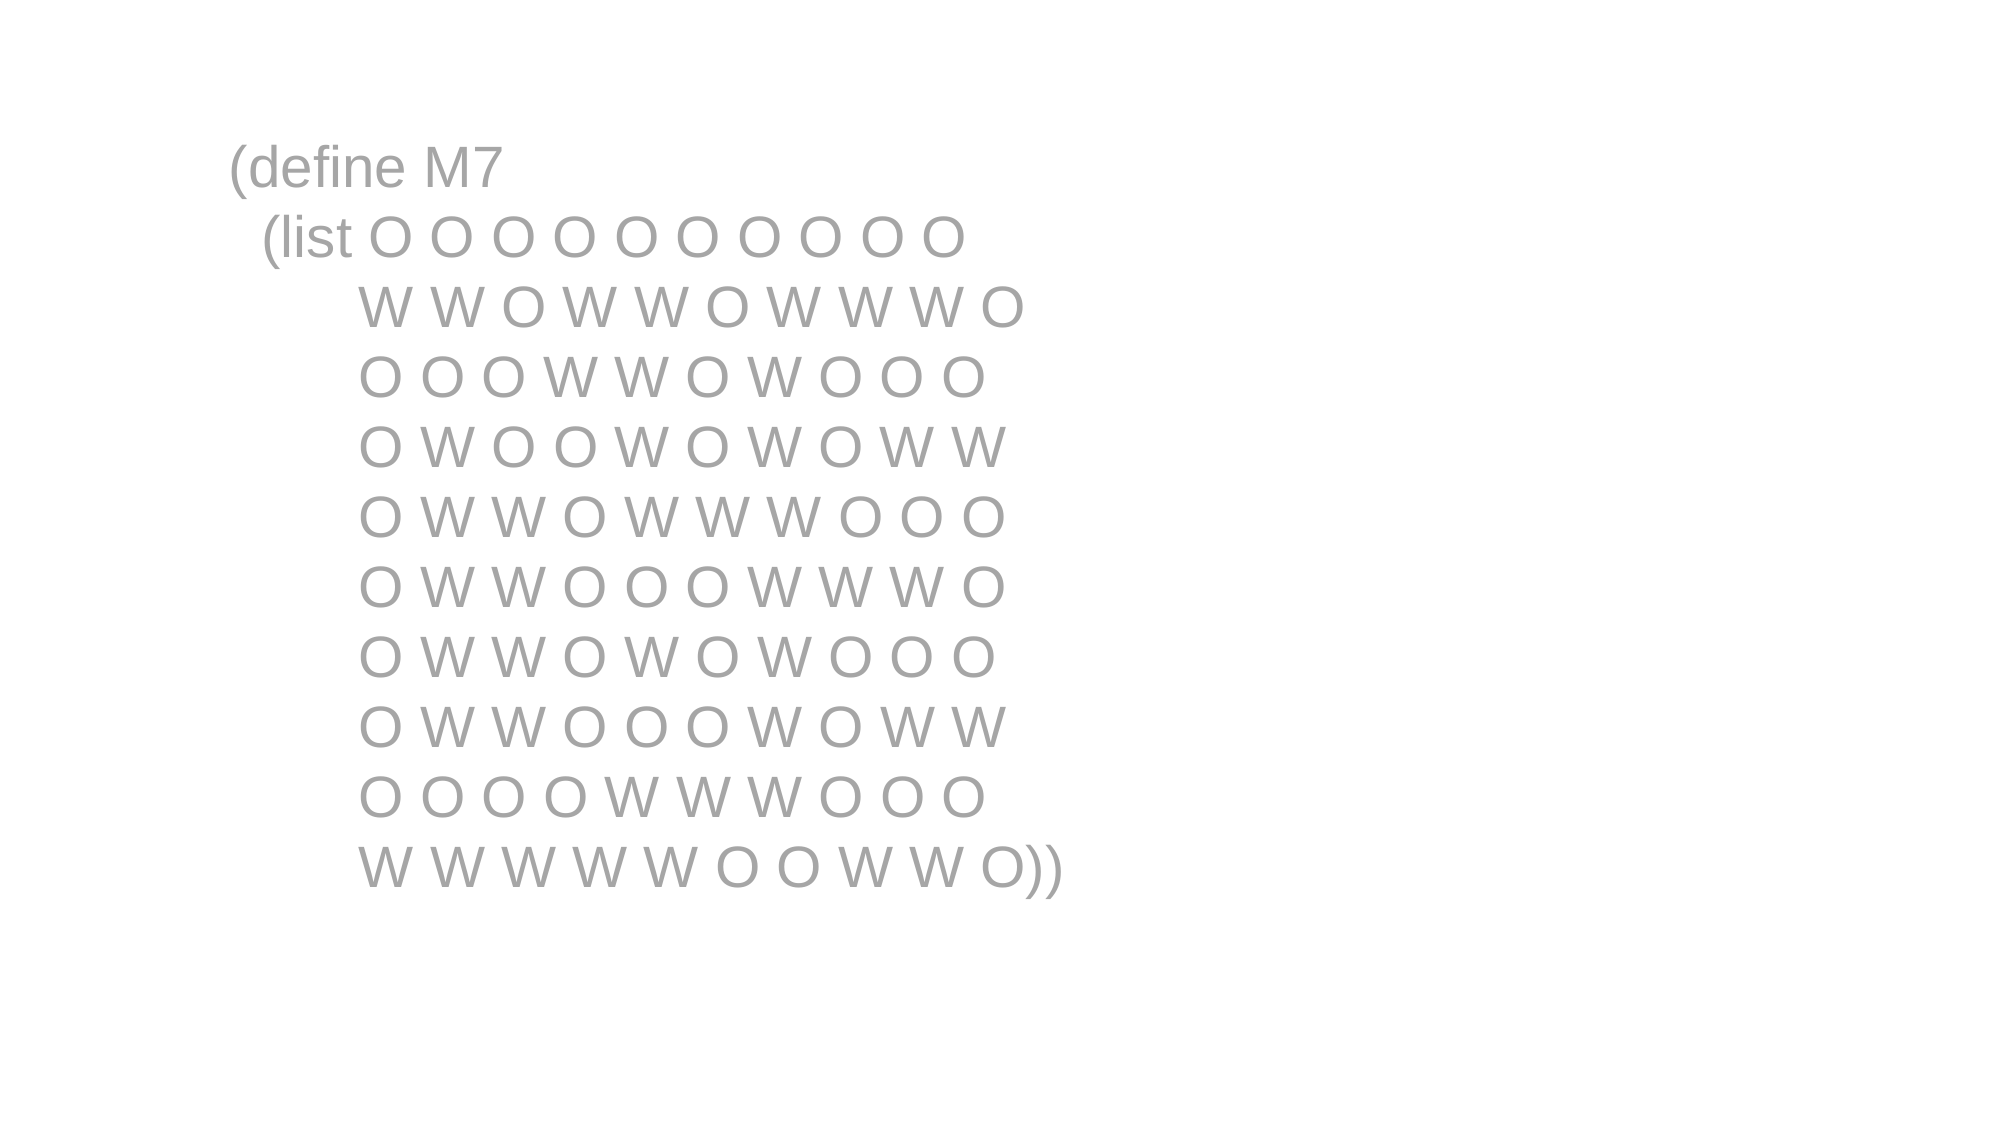

(define M7
  (list O O O O O O O O O O
        W W O W W O W W W O
        O O O W W O W O O O
        O W O O W O W O W W
        O W W O W W W O O O
        O W W O O O W W W O
        O W W O W O W O O O
        O W W O O O W O W W
        O O O O W W W O O O
        W W W W W O O W W O))